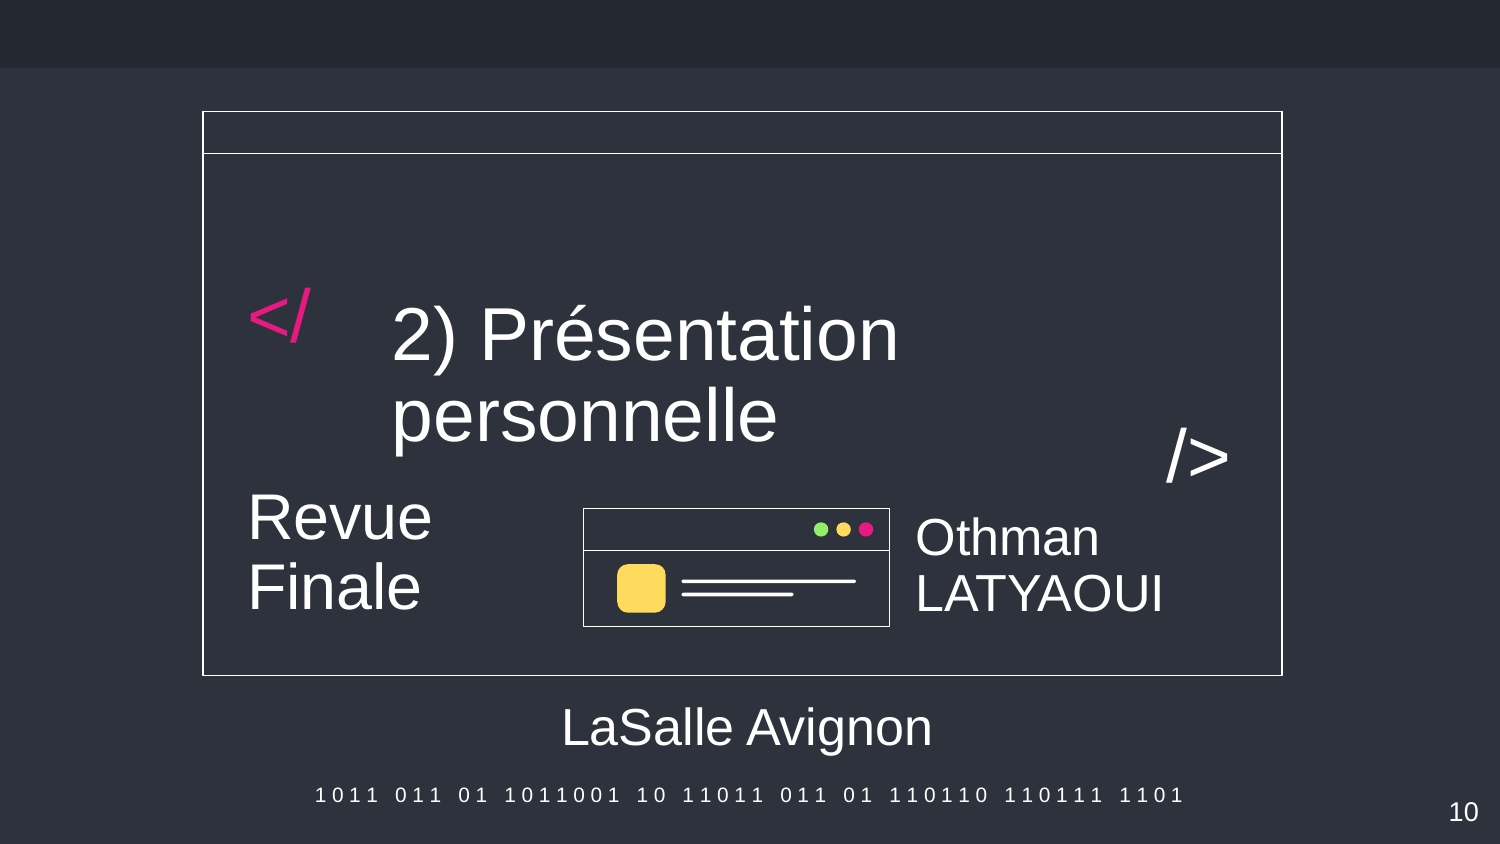

# 2) Présentation personnelle
</
/>

Revue Finale
Othman LATYAOUI
LaSalle Avignon
10